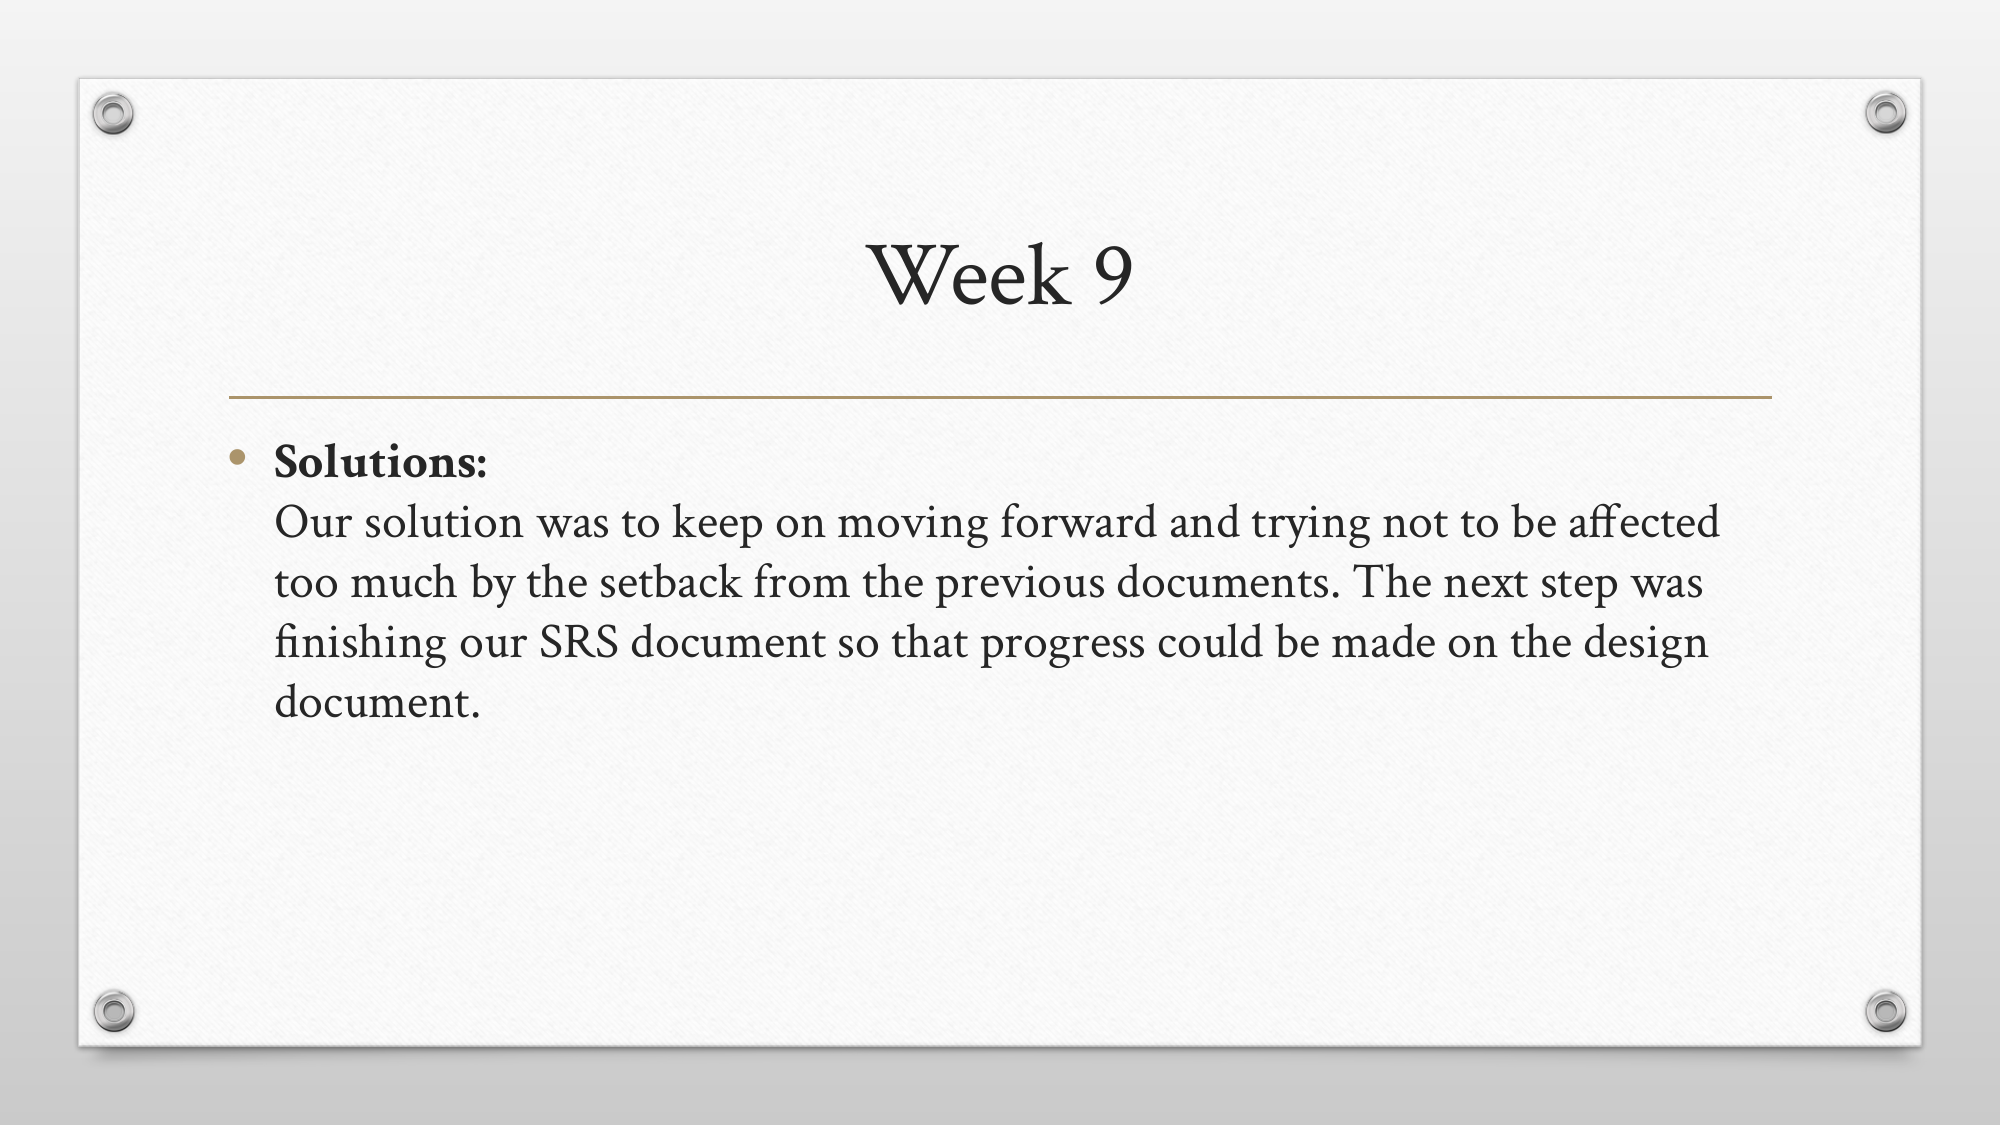

# Week 9
Solutions:
Our solution was to keep on moving forward and trying not to be affected too much by the setback from the previous documents. The next step was finishing our SRS document so that progress could be made on the design document.